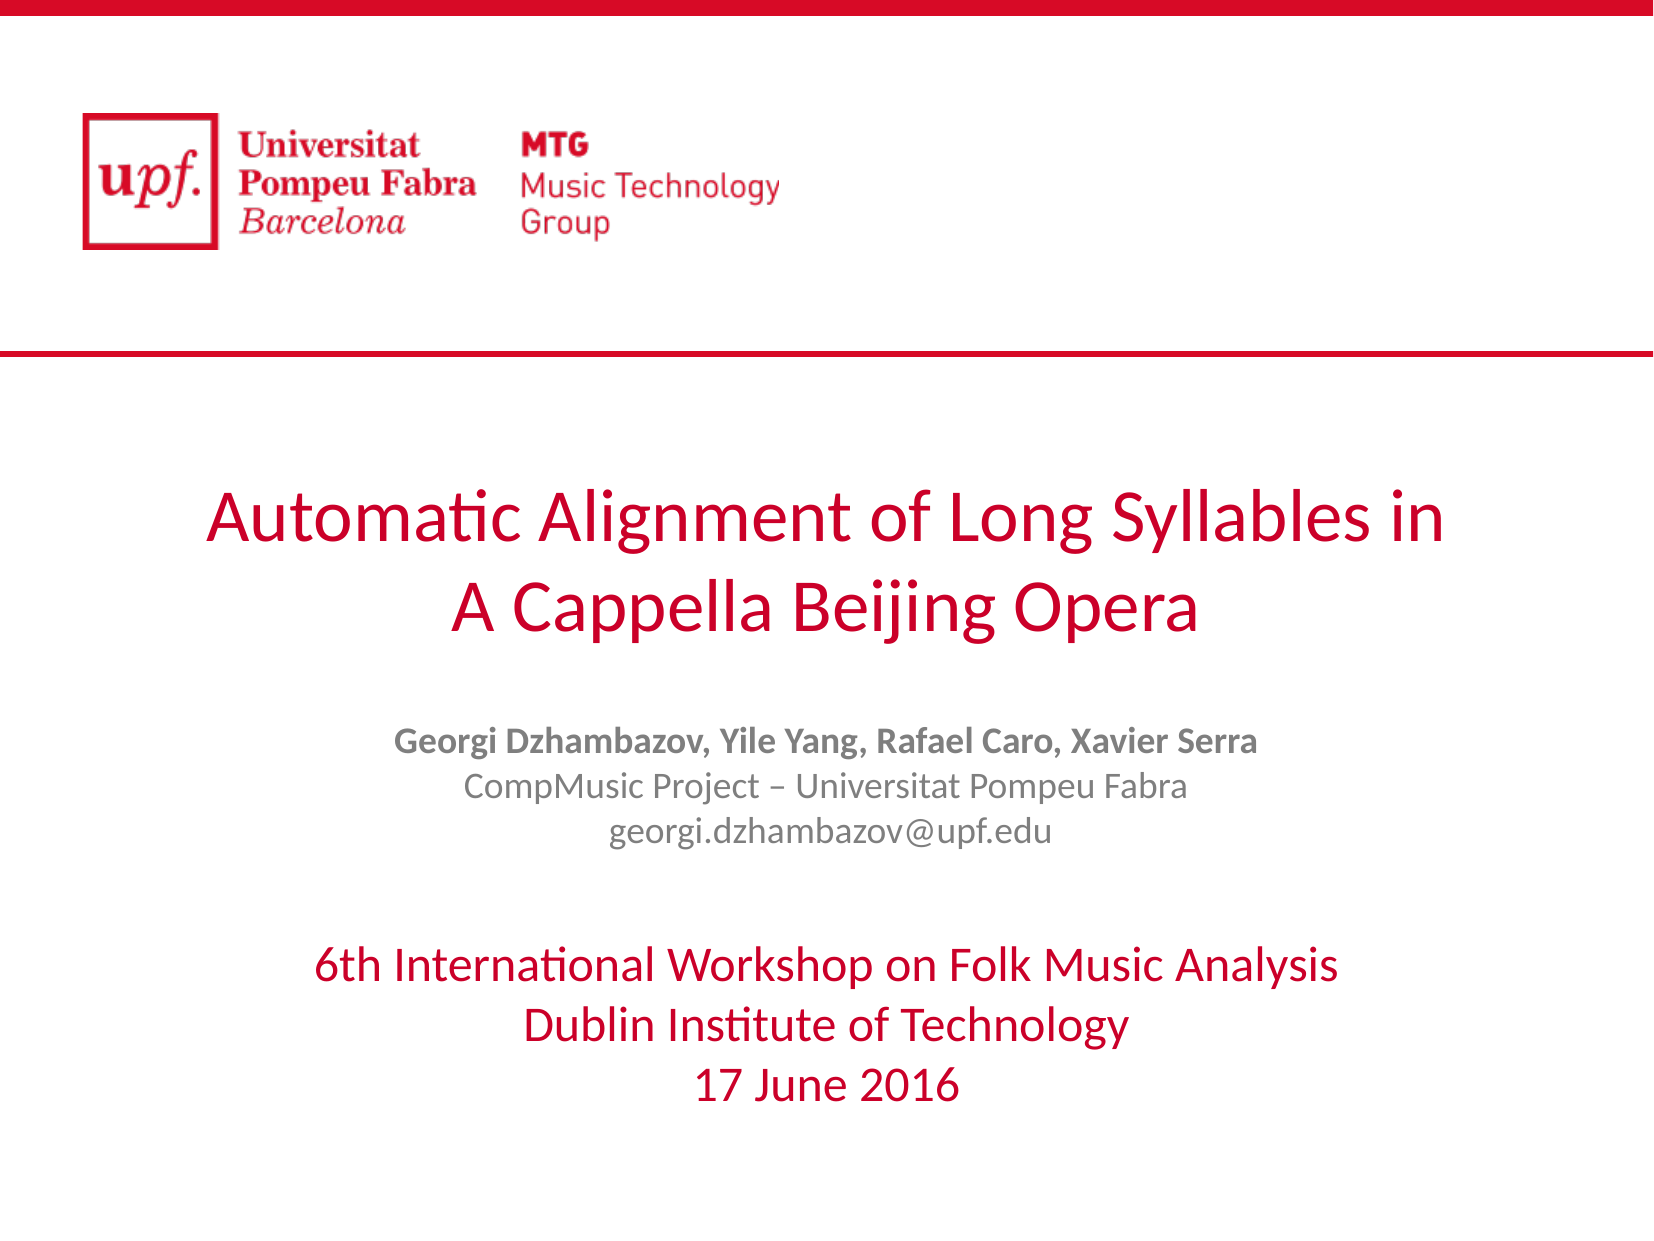

Automatic Alignment of Long Syllables in
A Cappella Beijing Opera
Georgi Dzhambazov, Yile Yang, Rafael Caro, Xavier Serra
CompMusic Project – Universitat Pompeu Fabra
 georgi.dzhambazov@upf.edu
6th International Workshop on Folk Music Analysis
Dublin Institute of Technology
17 June 2016